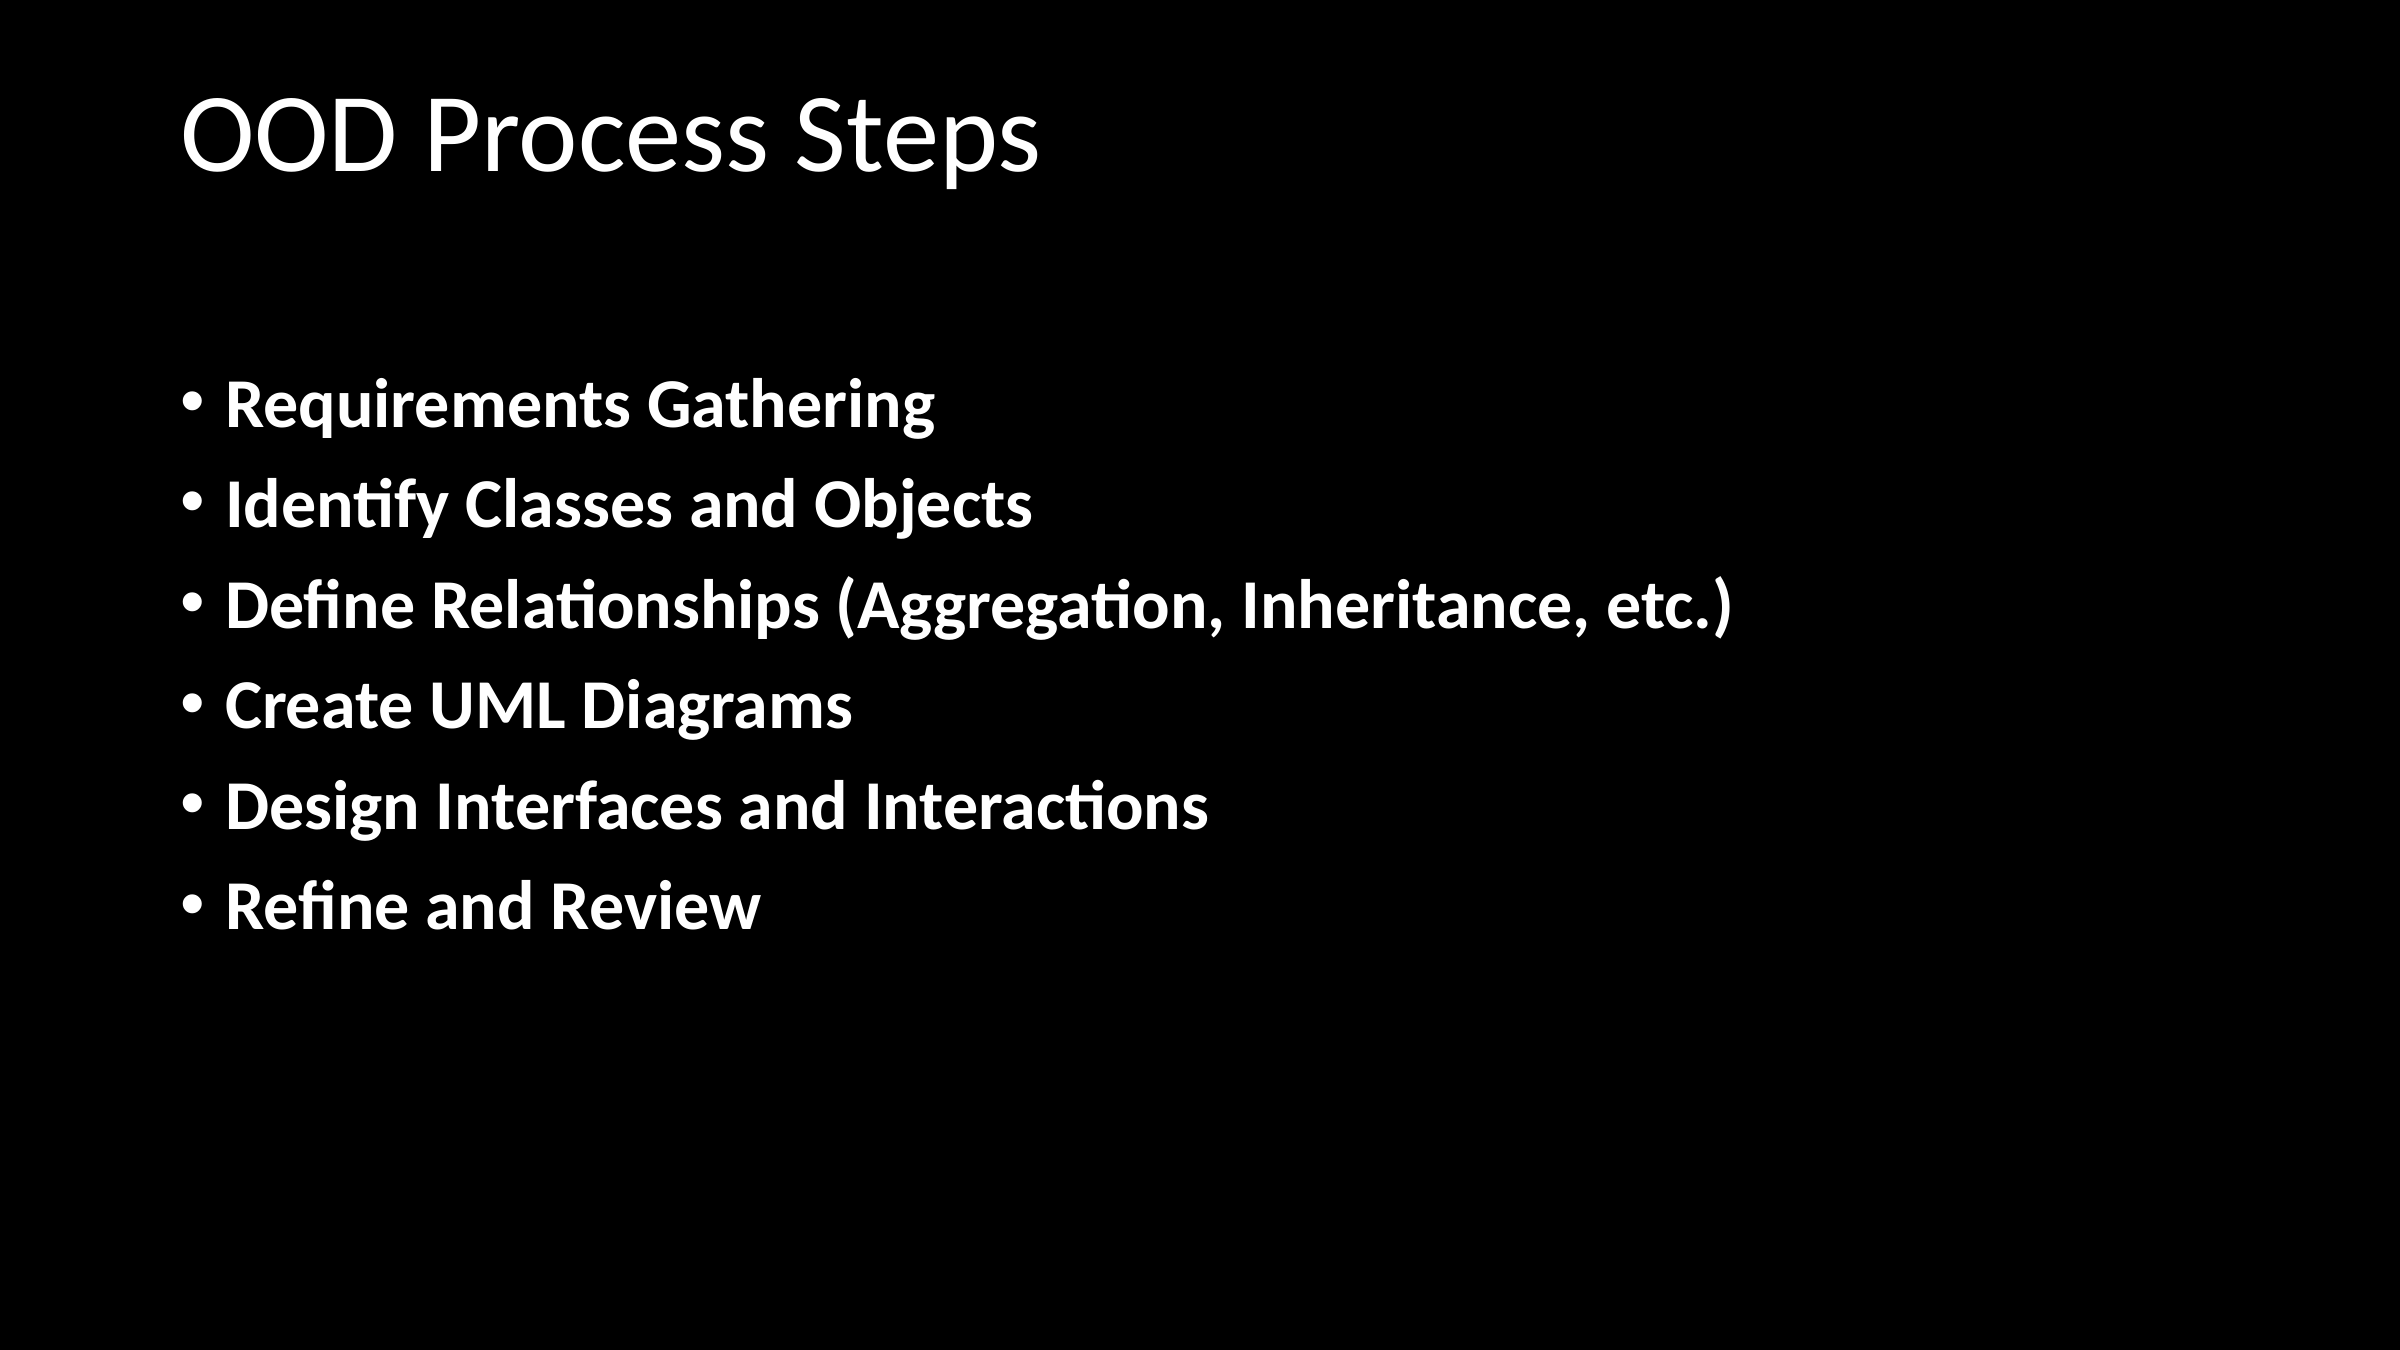

# OOD Process Steps
Requirements Gathering
Identify Classes and Objects
Define Relationships (Aggregation, Inheritance, etc.)
Create UML Diagrams
Design Interfaces and Interactions
Refine and Review